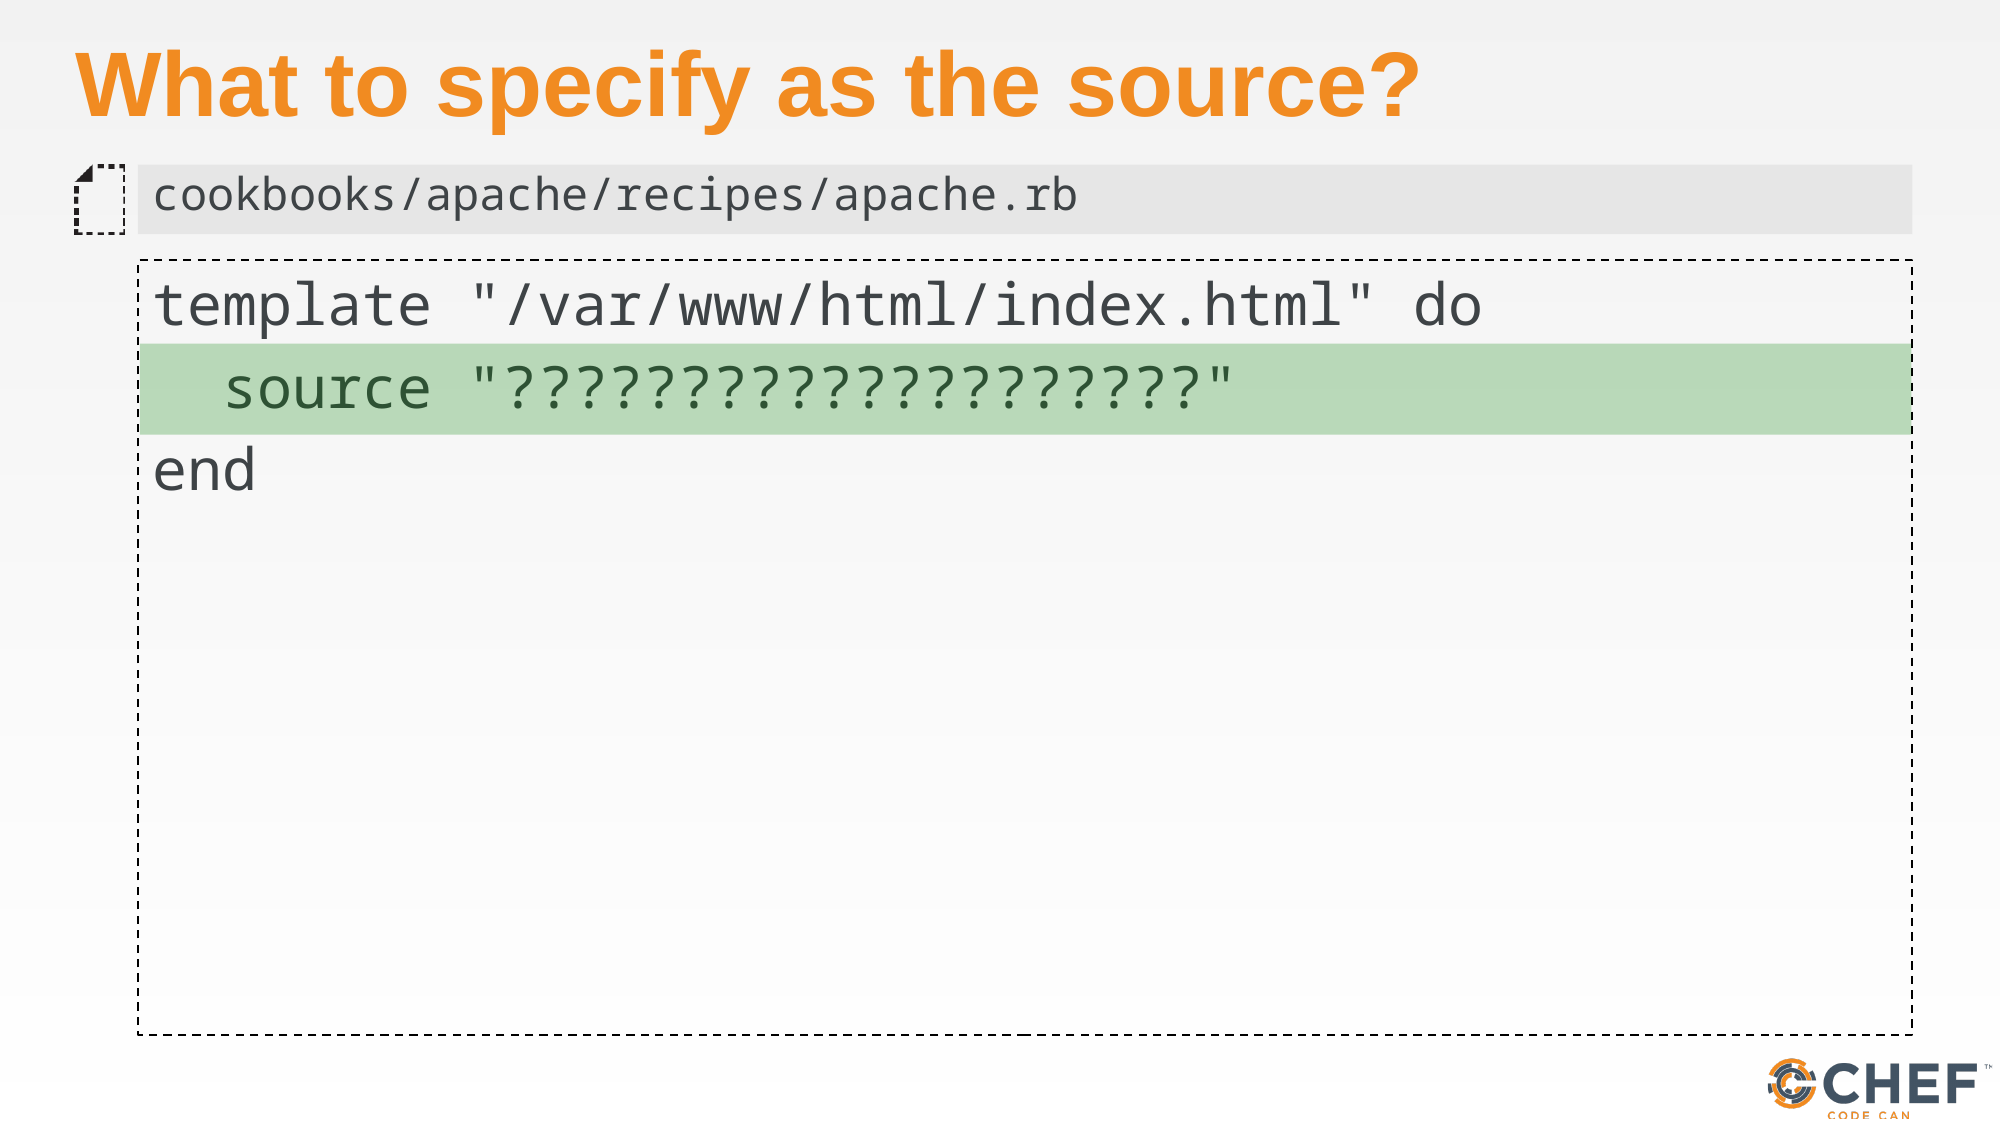

# What to specify as the source?
cookbooks/apache/recipes/apache.rb
template "/var/www/html/index.html" do
  source "????????????????????"
end